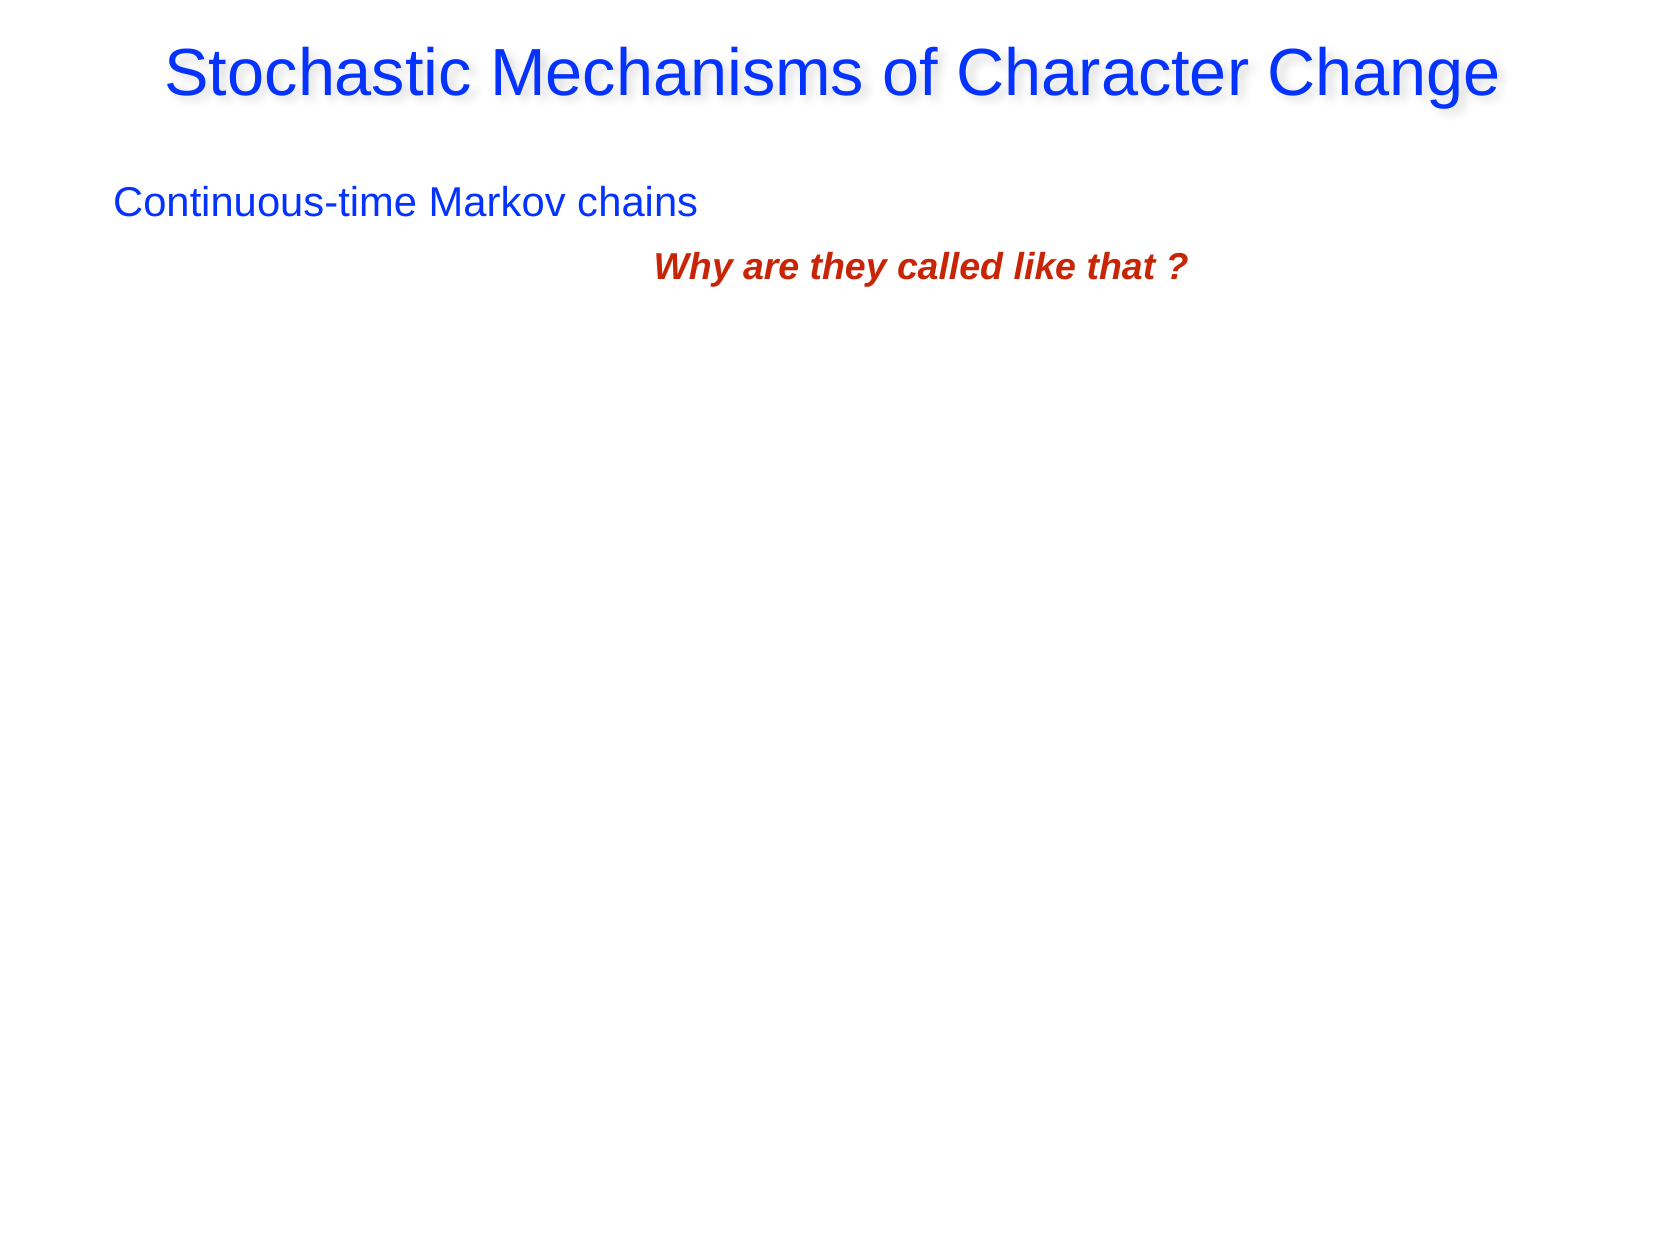

Stochastic Mechanisms of Character Change
Continuous-time Markov chains
Why are they called like that ?